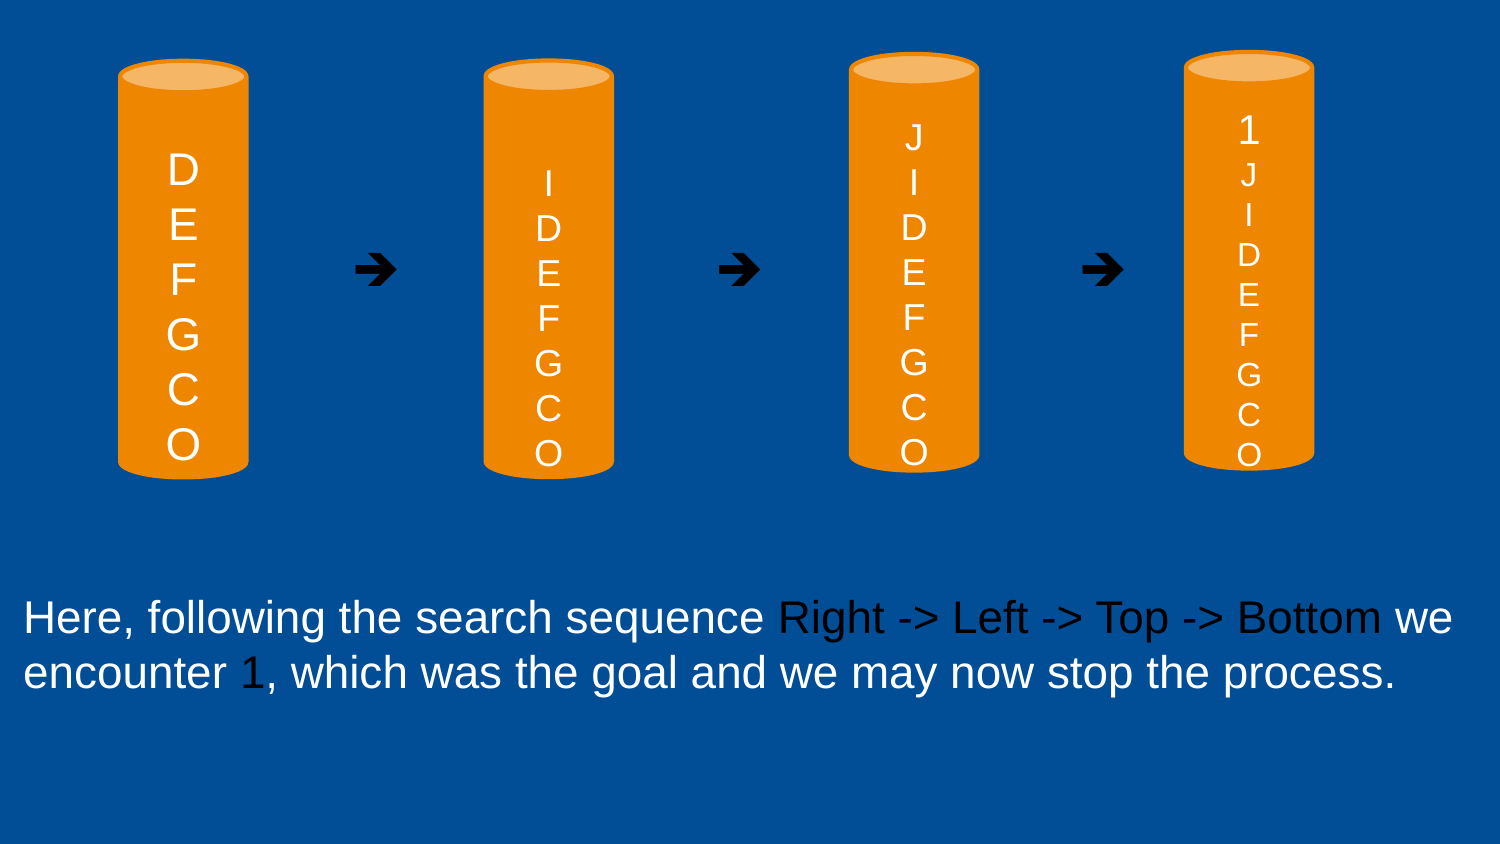

1
J
I
D
E
F
G
C
O

J
I
D
E
F
G
C
O

I
D
E
F
G
C
O

D
E
F
G
C
O
🡺
🡺
🡺
Here, following the search sequence Right -> Left -> Top -> Bottom we encounter 1, which was the goal and we may now stop the process.